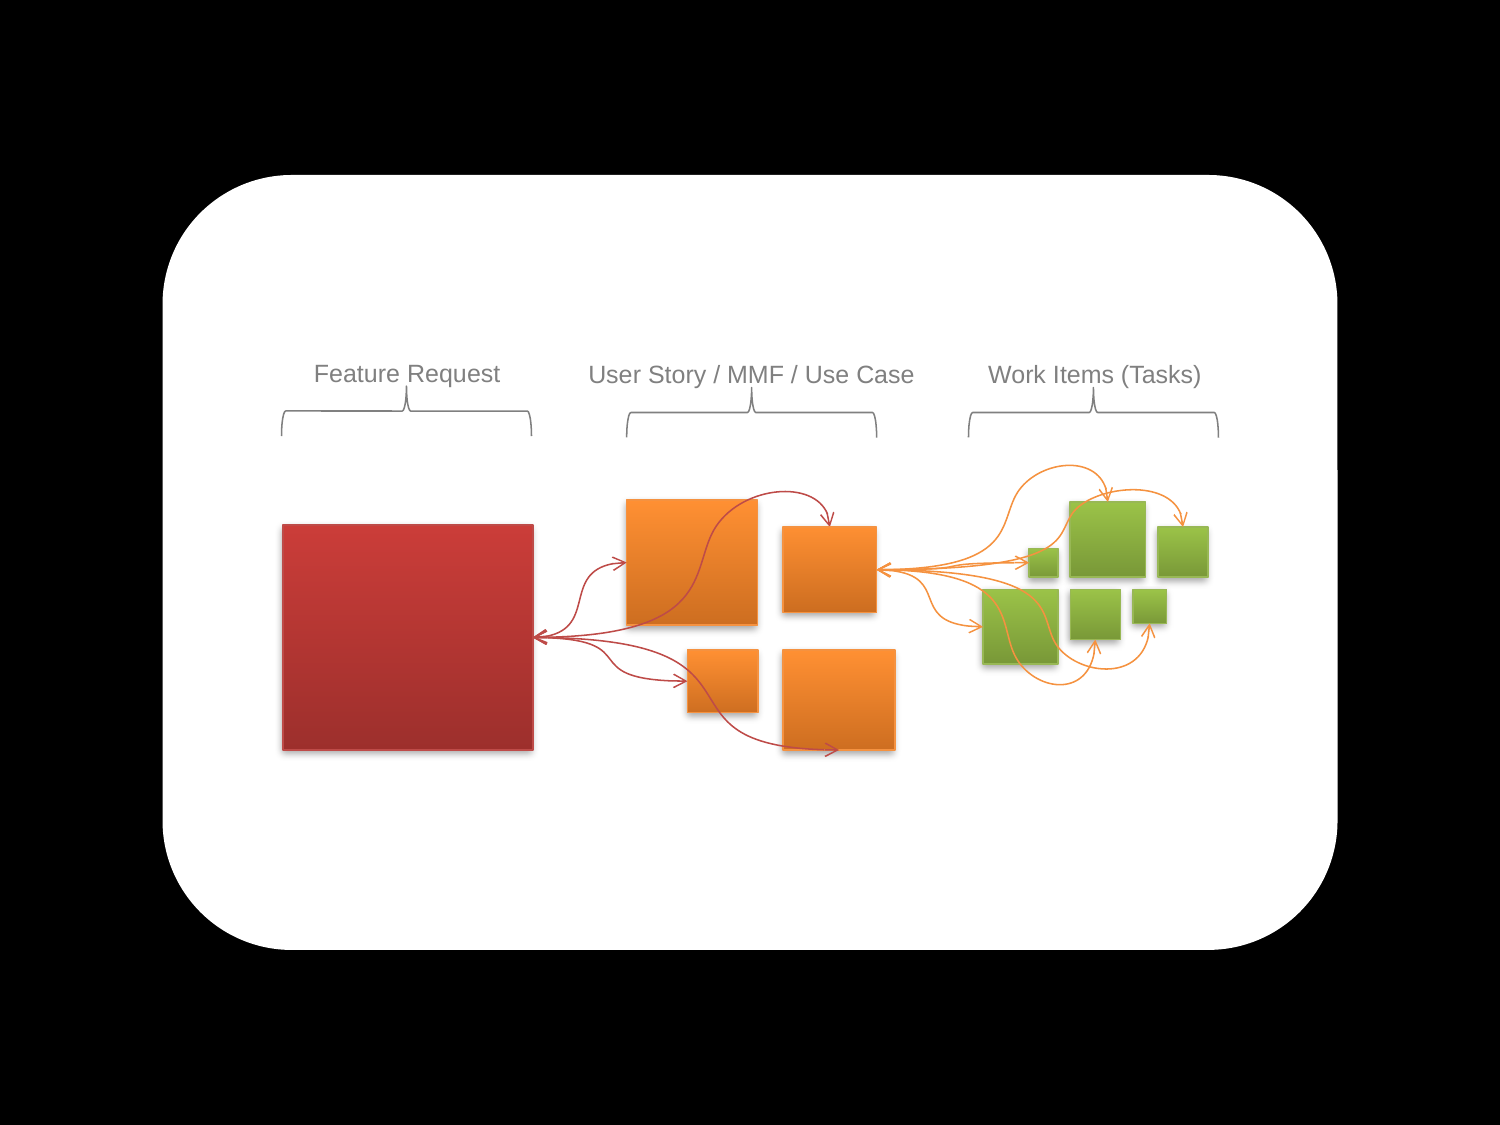

Feature Request

Work Items (Tasks)

User Story / MMF / Use Case